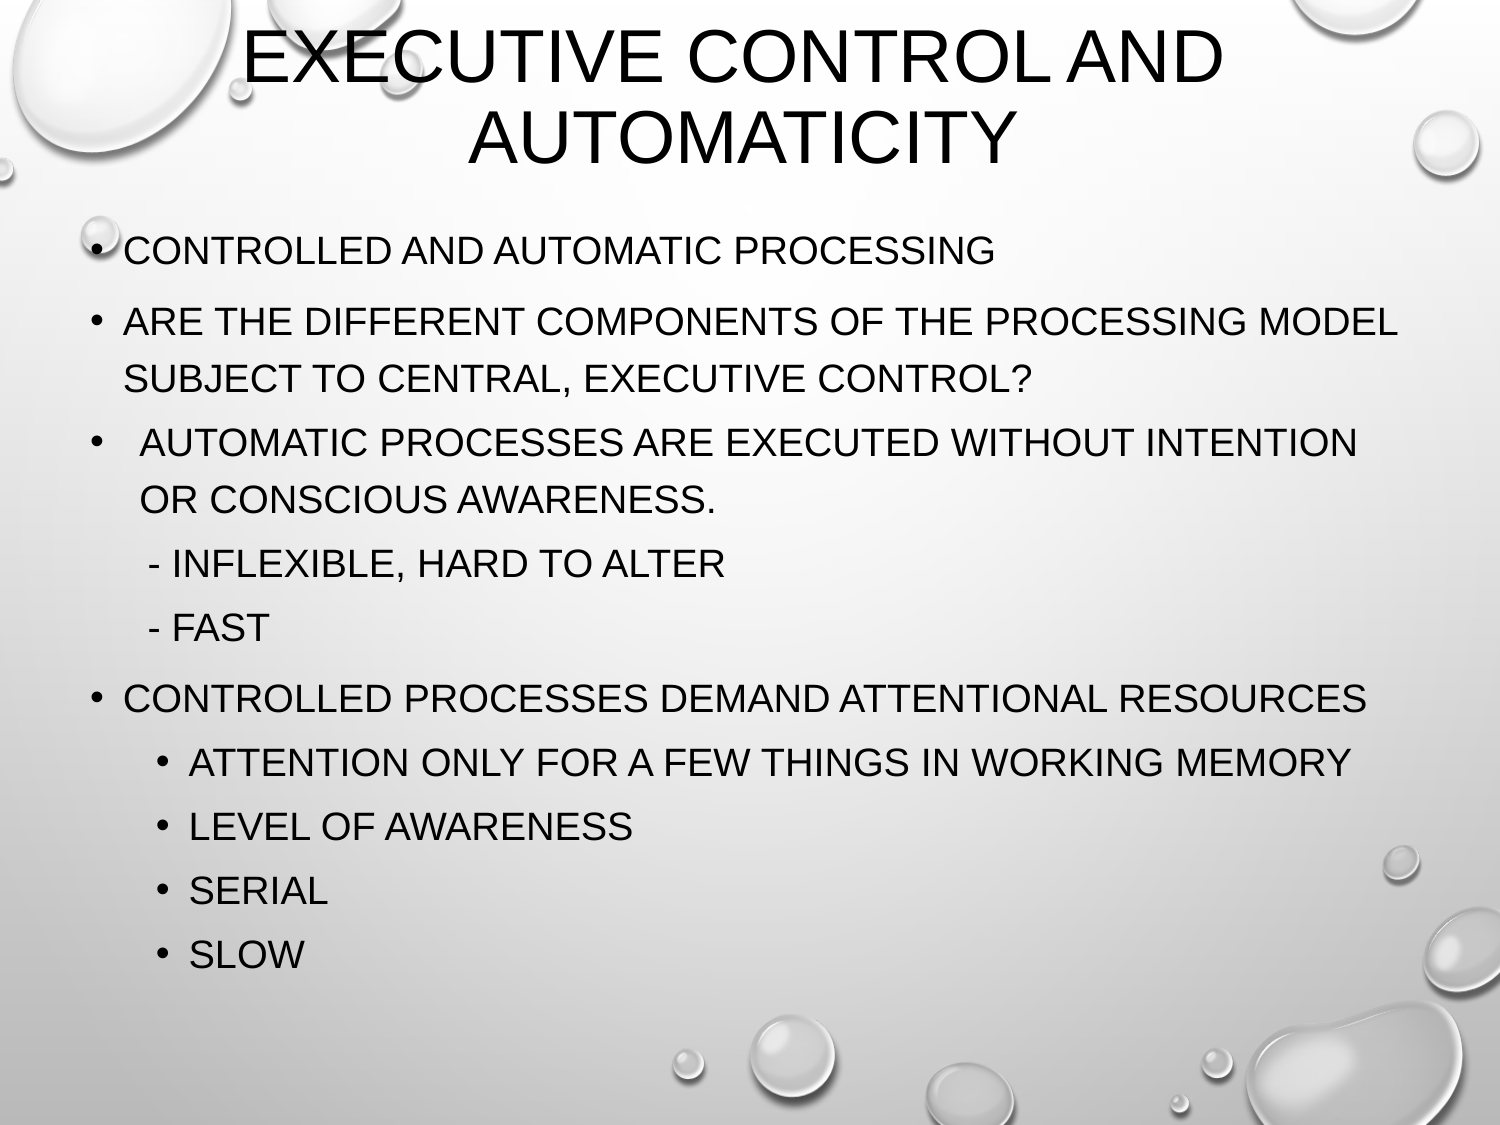

# Executive control and automaticity
Controlled and automatic processing
Are the different components of the processing model subject to central, executive control?
Automatic processes are executed without intention or conscious awareness.
- Inflexible, hard to alter
- fast
Controlled processes demand attentional resources
Attention only for a few things in working memory
Level of awareness
Serial
slow